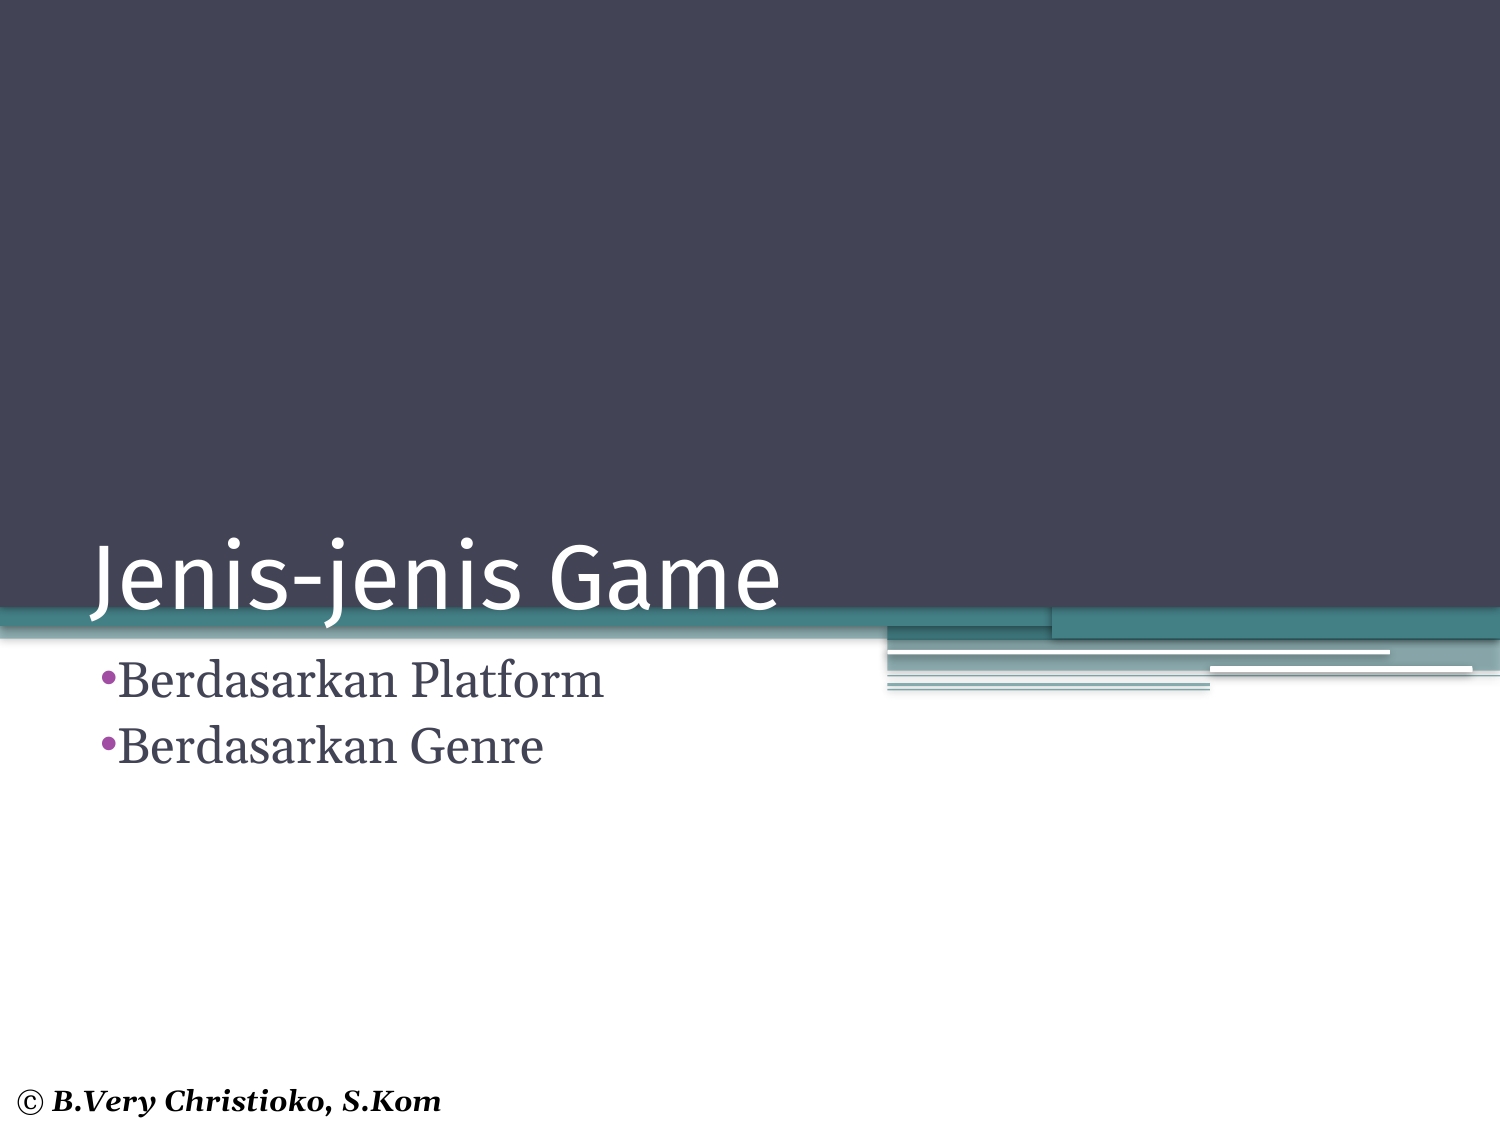

# Jenis-jenis Game
Berdasarkan Platform
Berdasarkan Genre
© B.Very Christioko, S.Kom